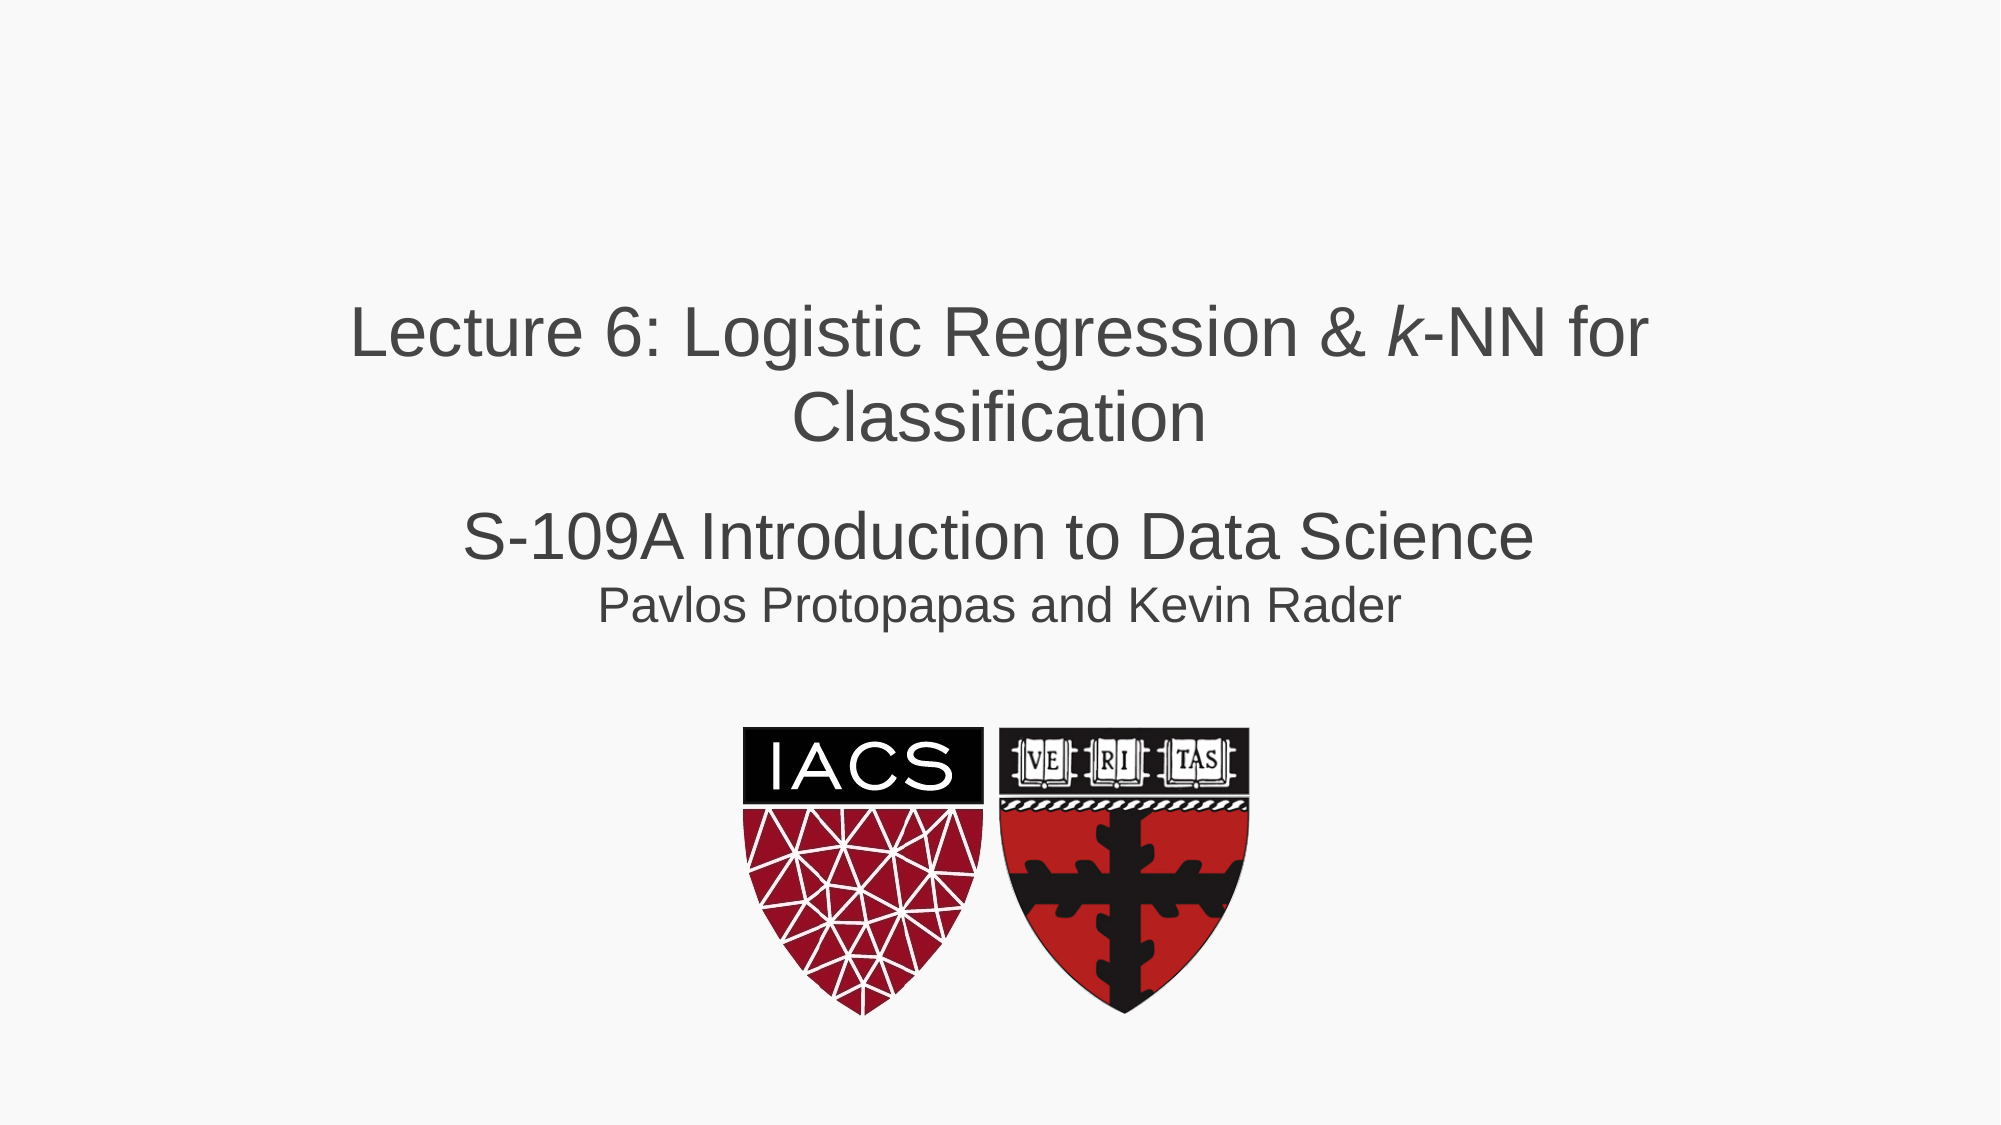

# Lecture 6: Logistic Regression & k-NN for Classification